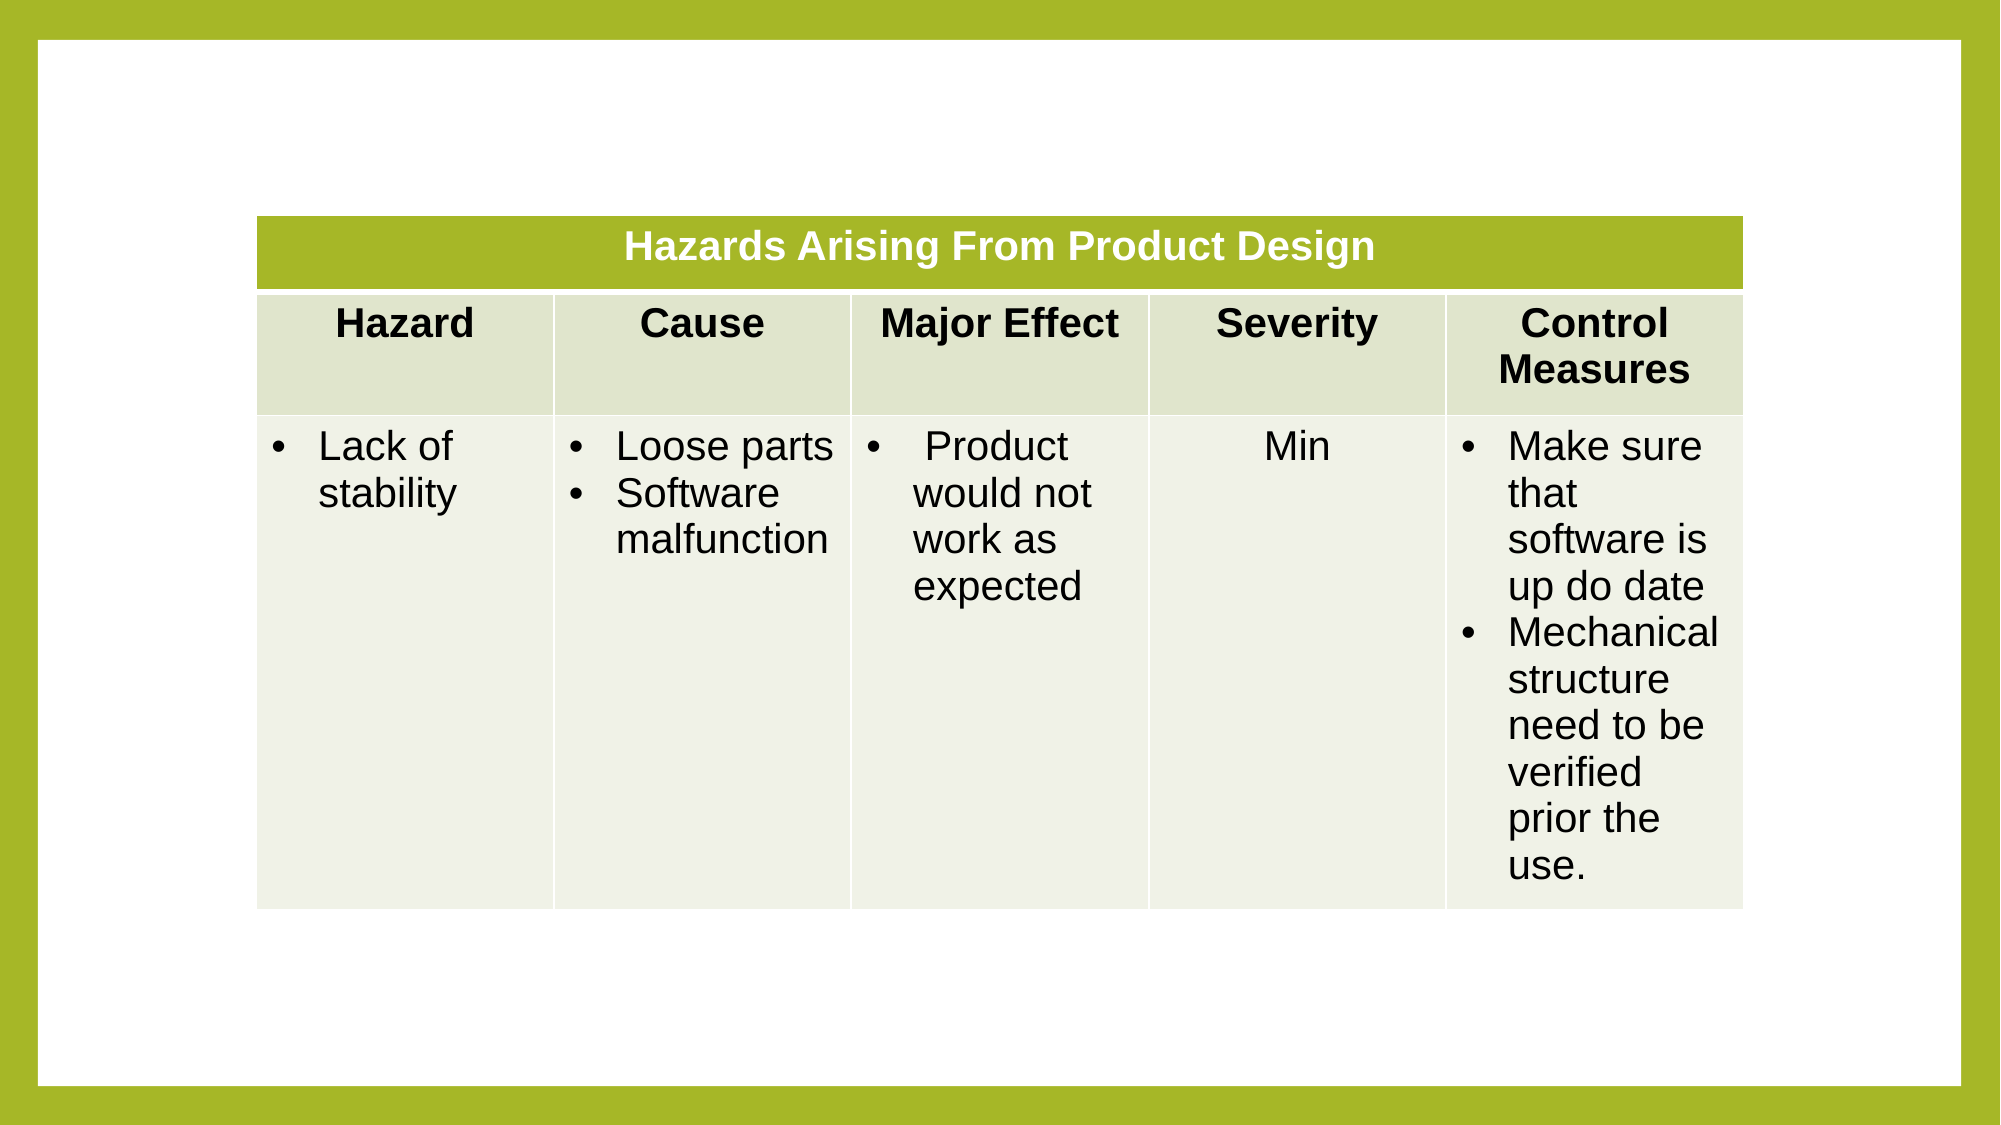

| Hazards Arising From Product Design |  |  |  |  |
| --- | --- | --- | --- | --- |
| Hazard | Cause | Major Effect | Severity | Control Measures |
| Lack of stability | Loose parts Software malfunction | Product would not work as expected | Min | Make sure that software is up do date Mechanical structure need to be verified prior the use. |